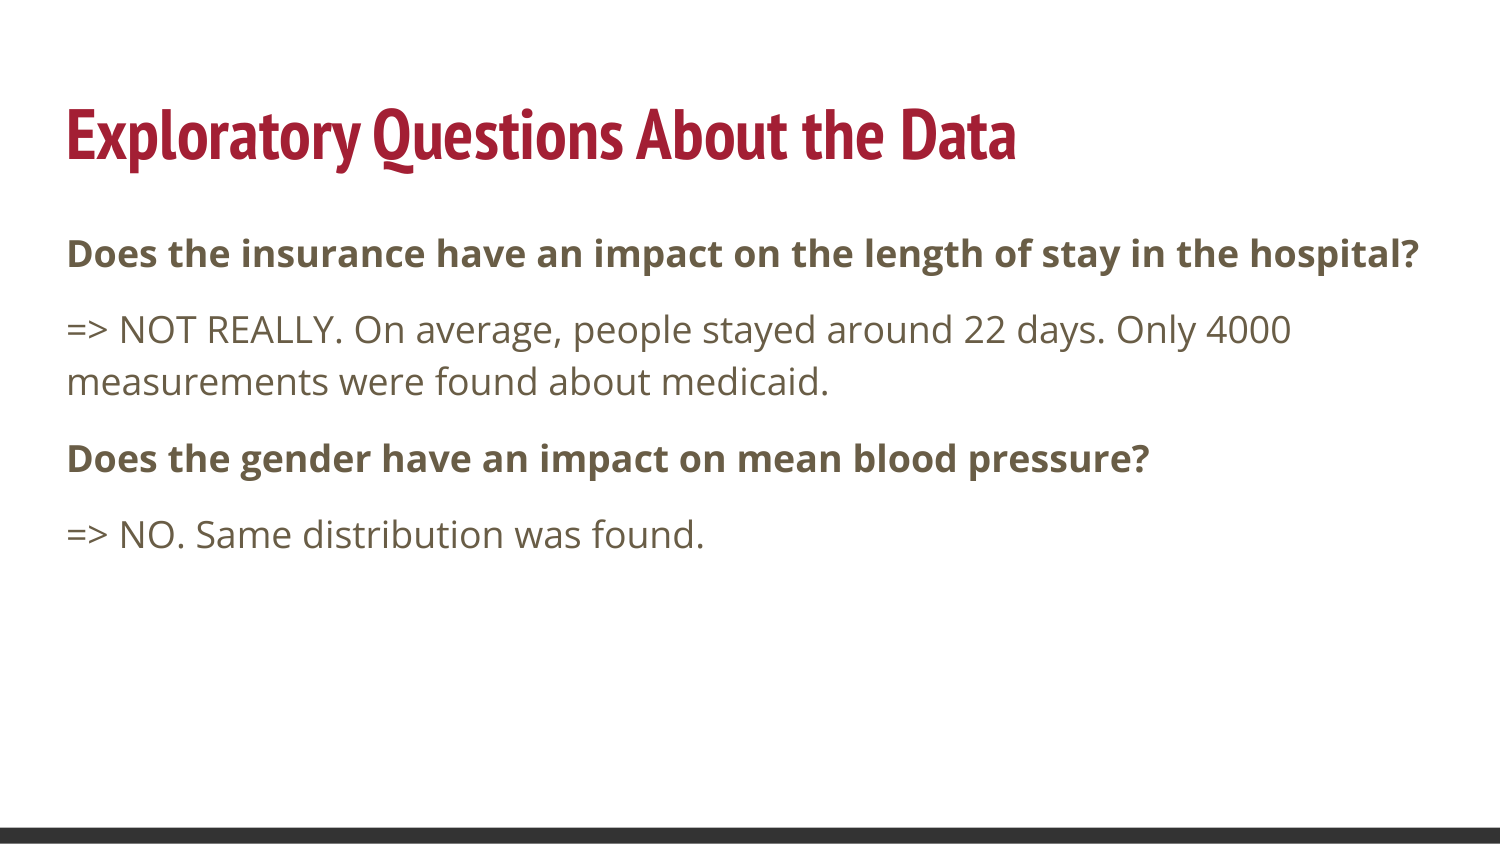

# Exploratory Questions About the Data
Does the insurance have an impact on the length of stay in the hospital?
=> NOT REALLY. On average, people stayed around 22 days. Only 4000 measurements were found about medicaid.
Does the gender have an impact on mean blood pressure?
=> NO. Same distribution was found.